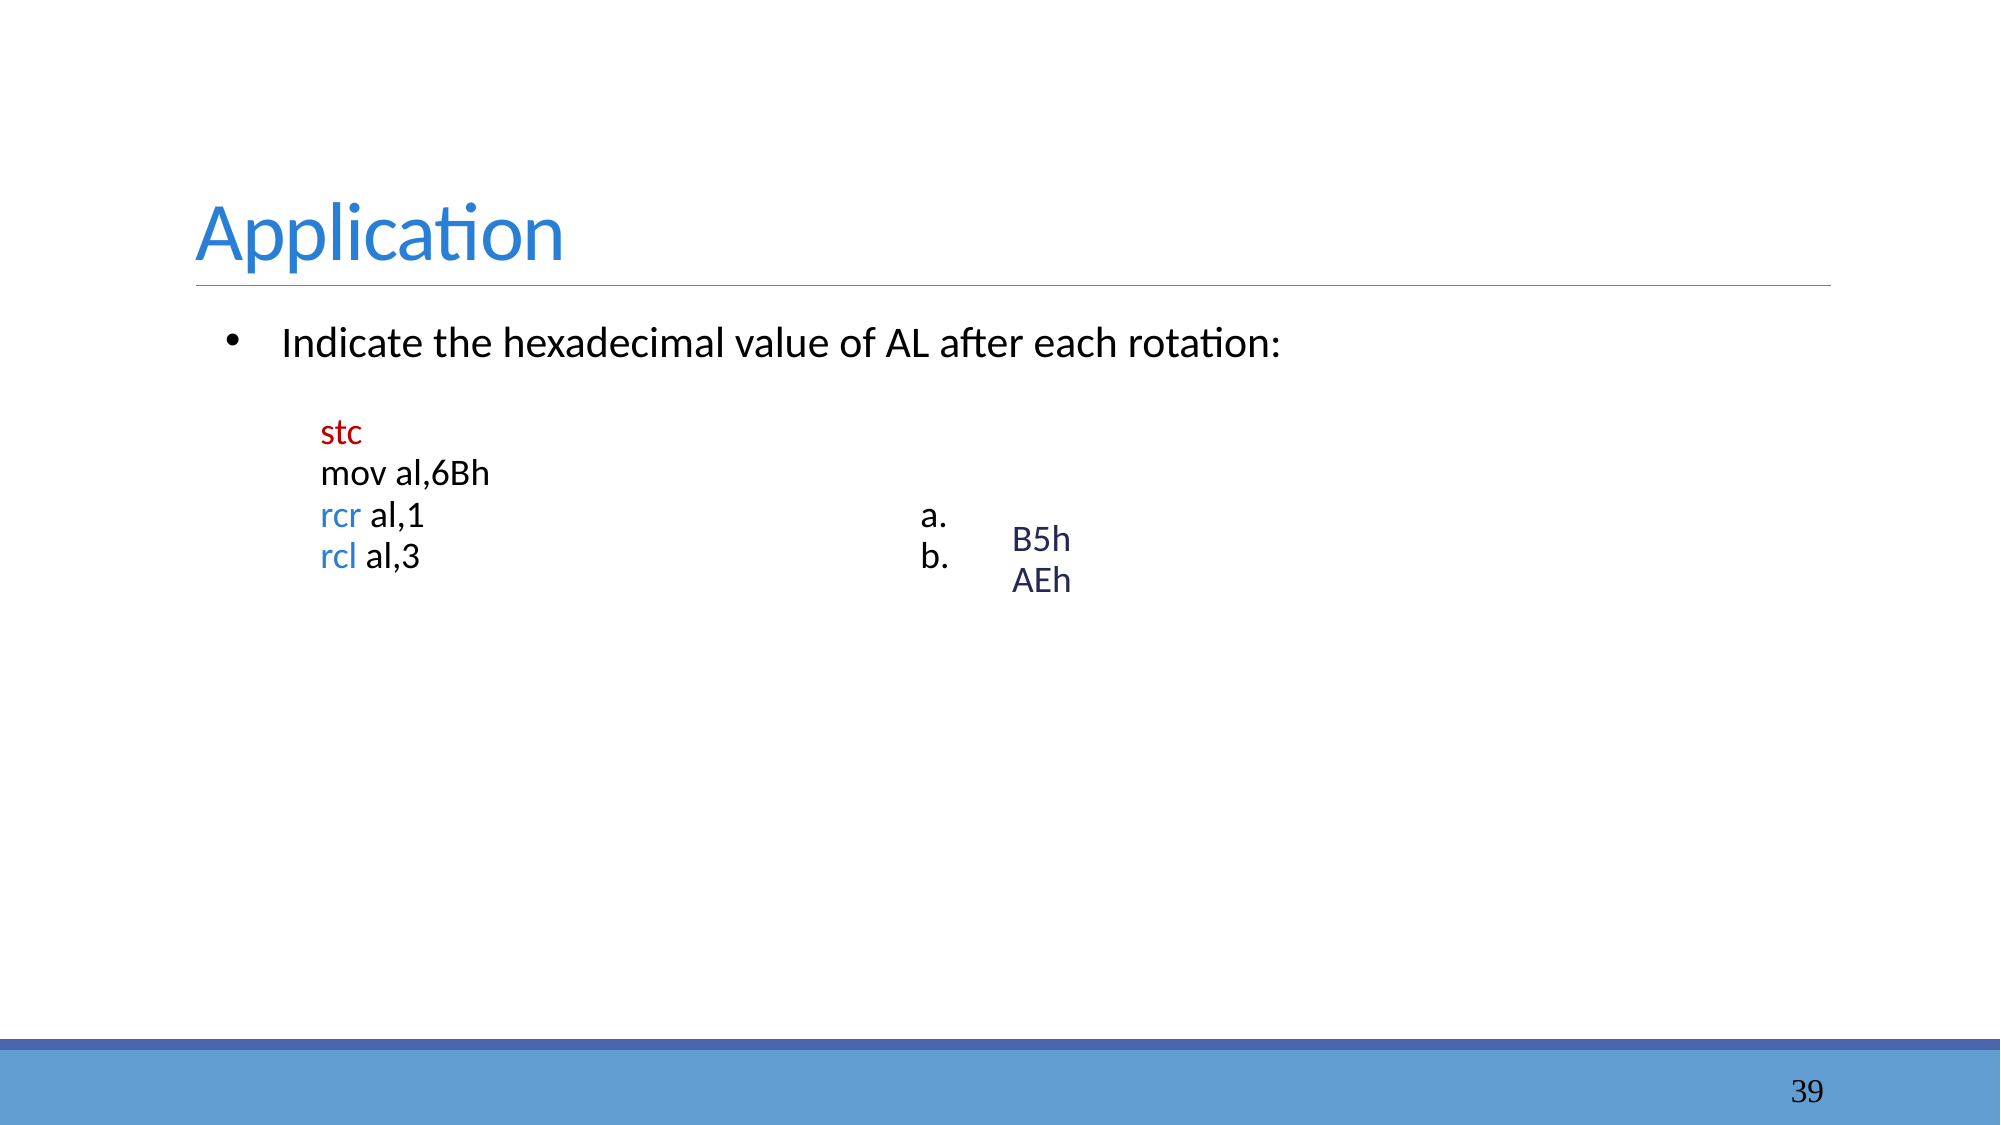

# Application
Indicate the hexadecimal value of AL after each rotation:
stc
mov al,6Bh
rcr al,1	a.
rcl al,3	b.

B5h
AEh

39